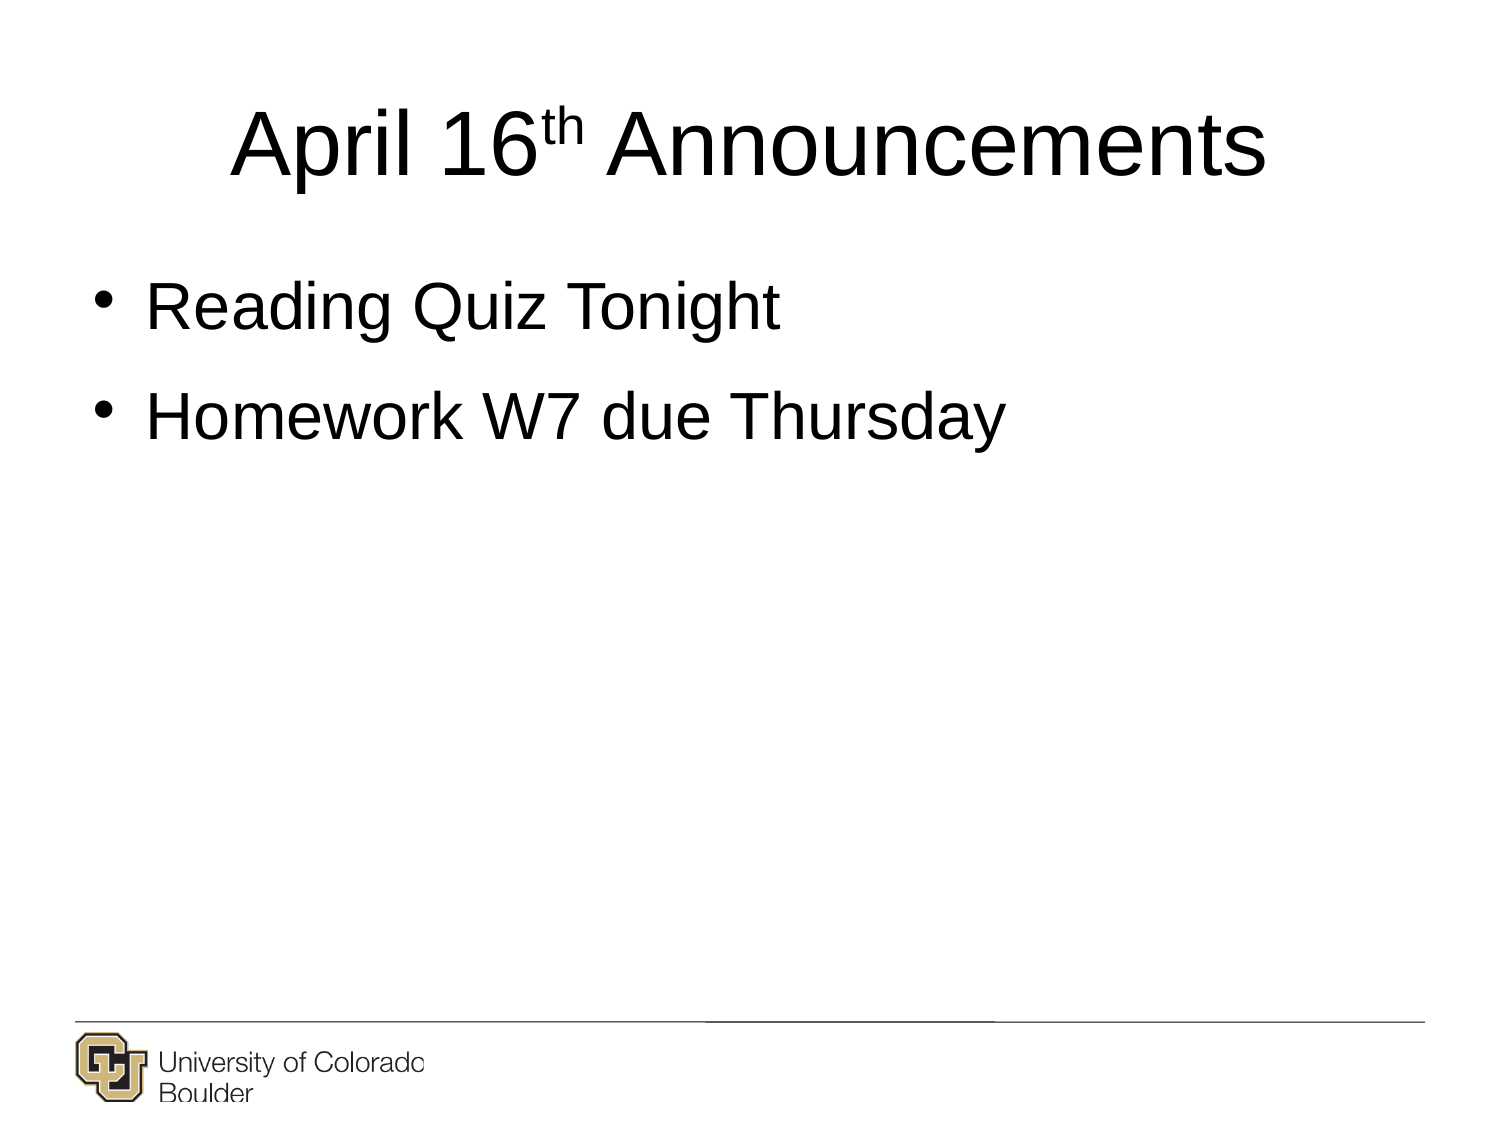

# April 16th Announcements
Reading Quiz Tonight
Homework W7 due Thursday